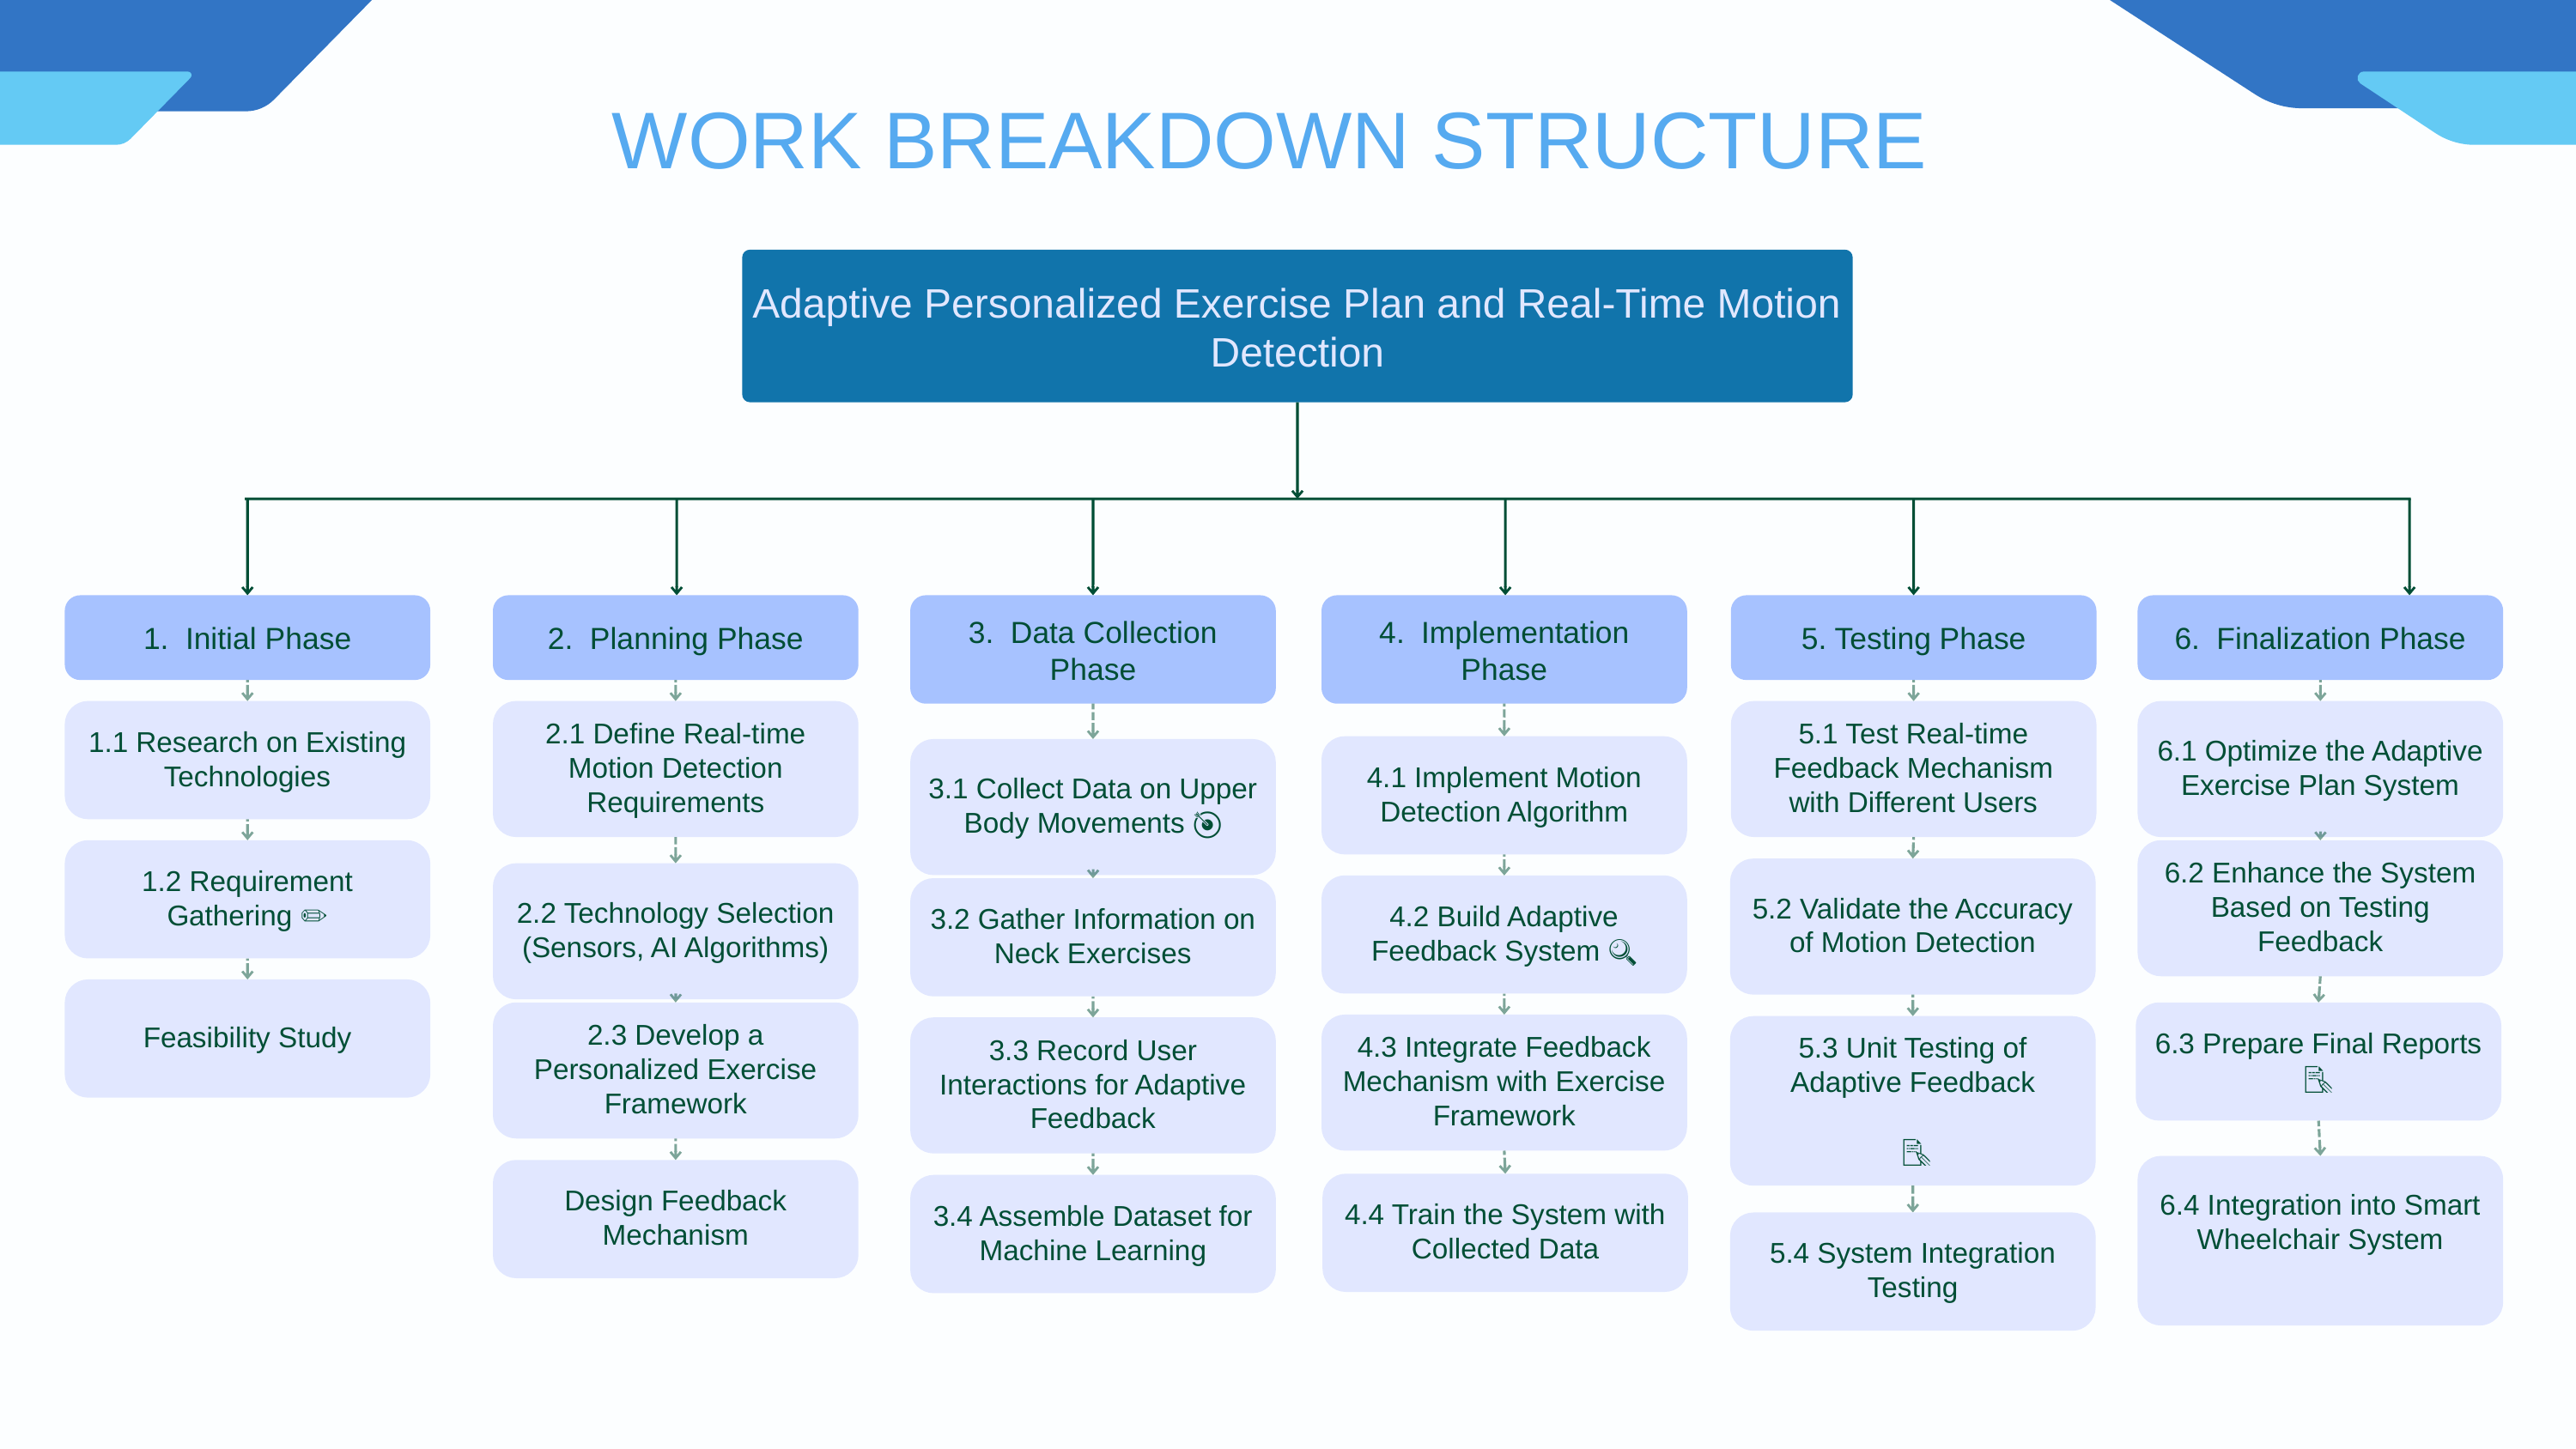

WORK BREAKDOWN STRUCTURE

Adaptive Personalized Exercise Plan and Real-Time Motion Detection

1.  Initial Phase

2.  Planning Phase

3.  Data Collection Phase

4.  Implementation Phase

5. Testing Phase

6.  Finalization Phase

1.1 Research on Existing Technologies

2.1 Define Real-time Motion Detection Requirements

5.1 Test Real-time Feedback Mechanism with Different Users

6.1 Optimize the Adaptive Exercise Plan System

4.1 Implement Motion Detection Algorithm

3.1 Collect Data on Upper Body Movements 🎯

1.2 Requirement Gathering ✏️

6.2 Enhance the System Based on Testing Feedback

5.2 Validate the Accuracy of Motion Detection

2.2 Technology Selection (Sensors, AI Algorithms)

4.2 Build Adaptive Feedback System 🔍

3.2 Gather Information on Neck Exercises

Feasibility Study

2.3 Develop a Personalized Exercise Framework

6.3 Prepare Final Reports 📝

4.3 Integrate Feedback Mechanism with Exercise Framework

5.3 Unit Testing of Adaptive Feedback

 📝

3.3 Record User Interactions for Adaptive Feedback

6.4 Integration into Smart Wheelchair System

Design Feedback Mechanism

4.4 Train the System with Collected Data

3.4 Assemble Dataset for Machine Learning

5.4 System Integration Testing